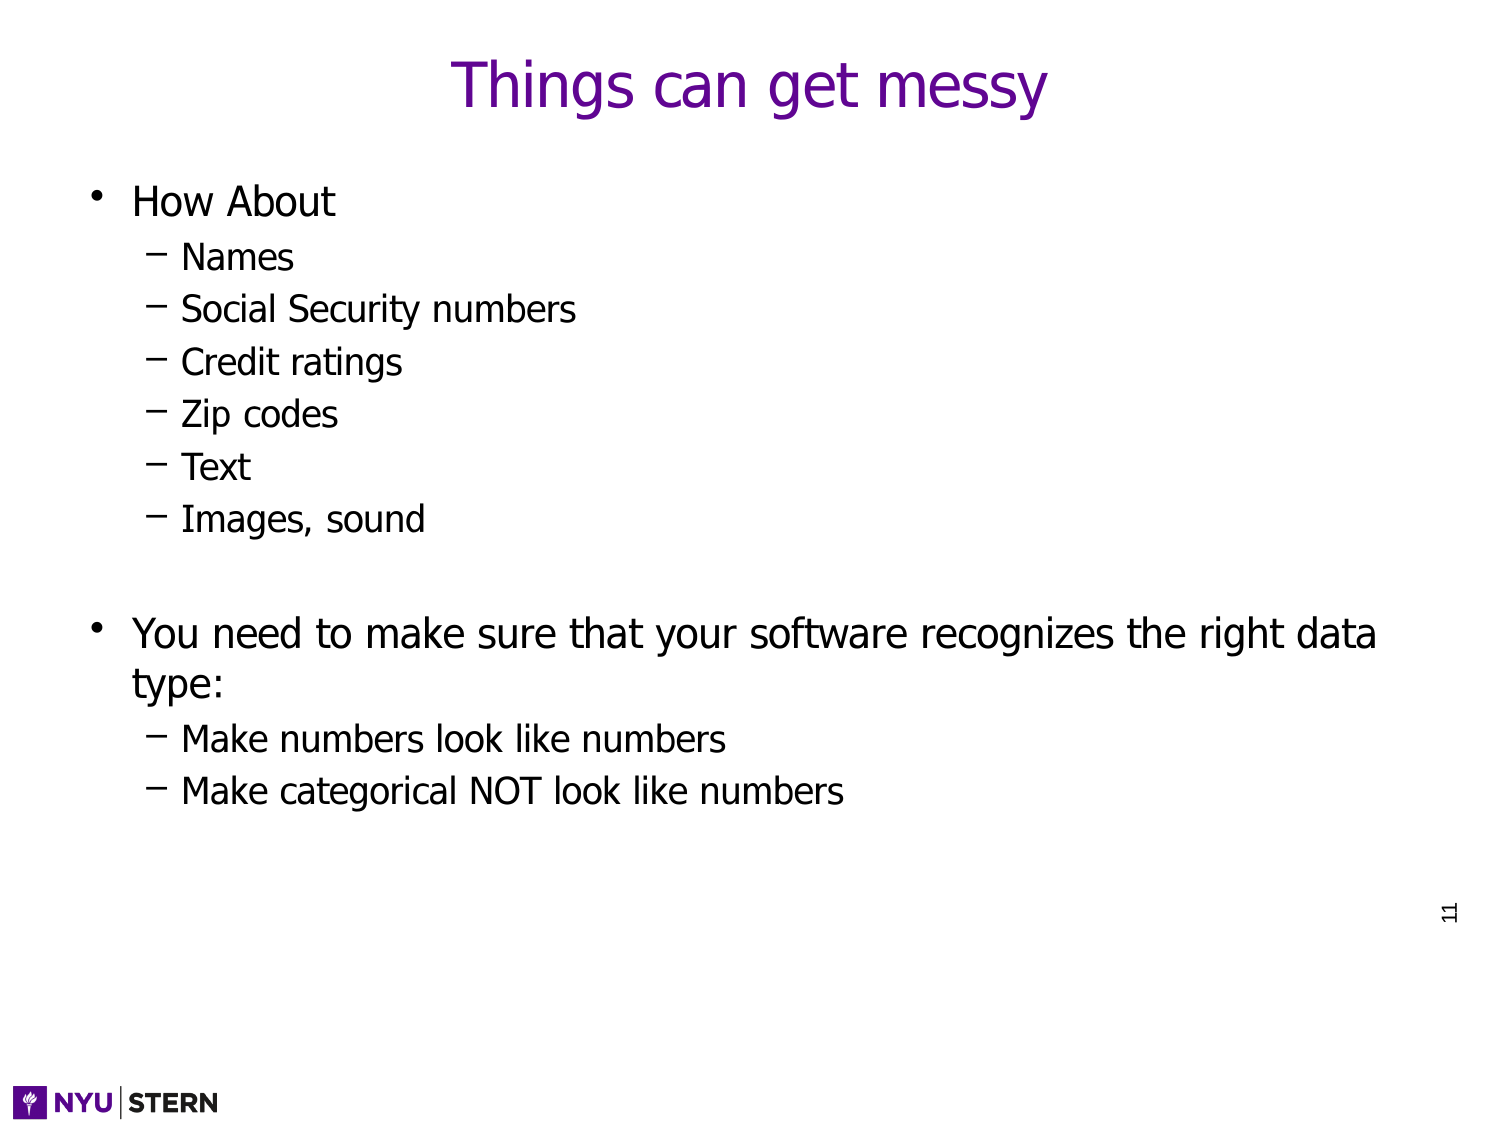

# Things can get messy
How About
Names
Social Security numbers
Credit ratings
Zip codes
Text
Images, sound

You need to make sure that your software recognizes the right data type:
Make numbers look like numbers
Make categorical NOT look like numbers
11